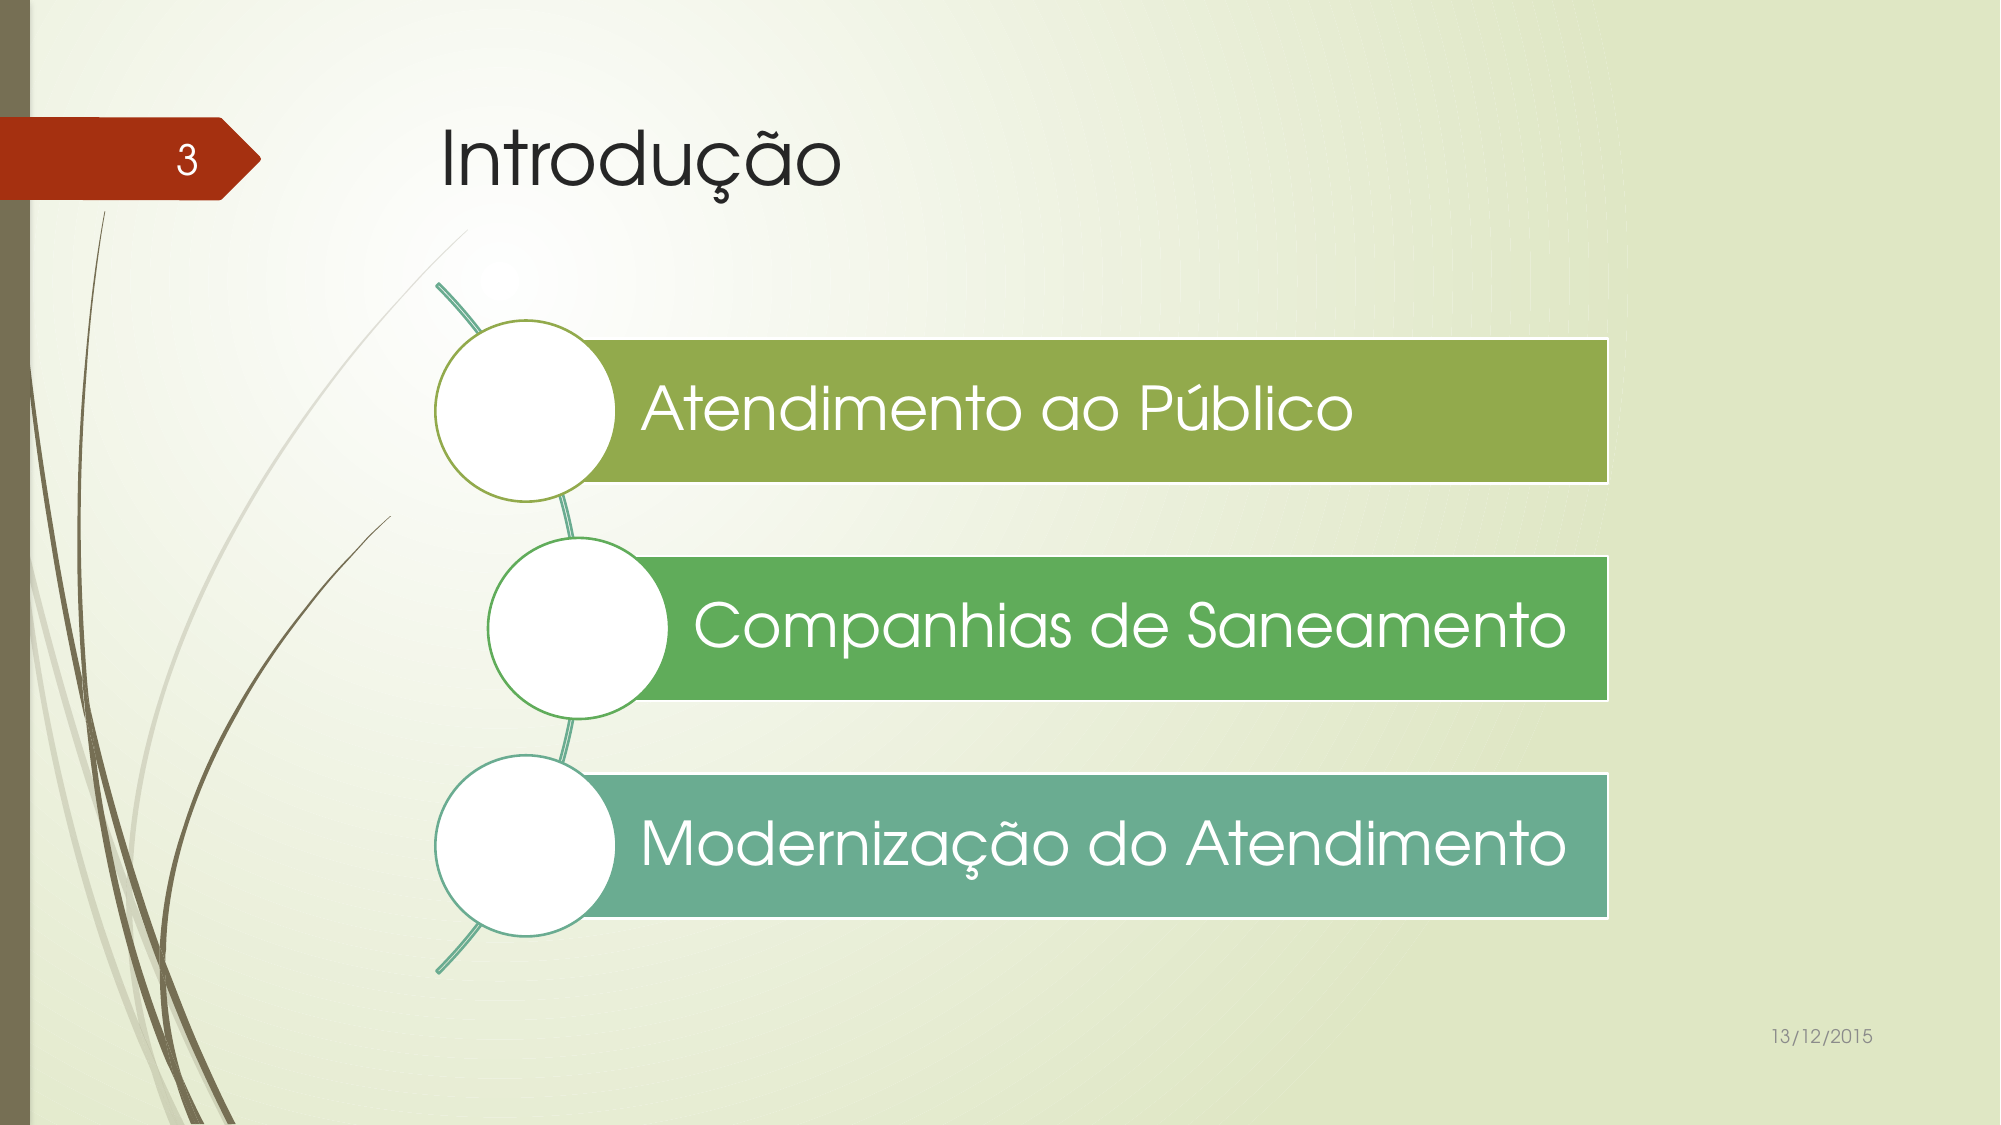

# Introdução
3
Atendimento ao Público
Companhias de Saneamento
Modernização do Atendimento
13/12/2015